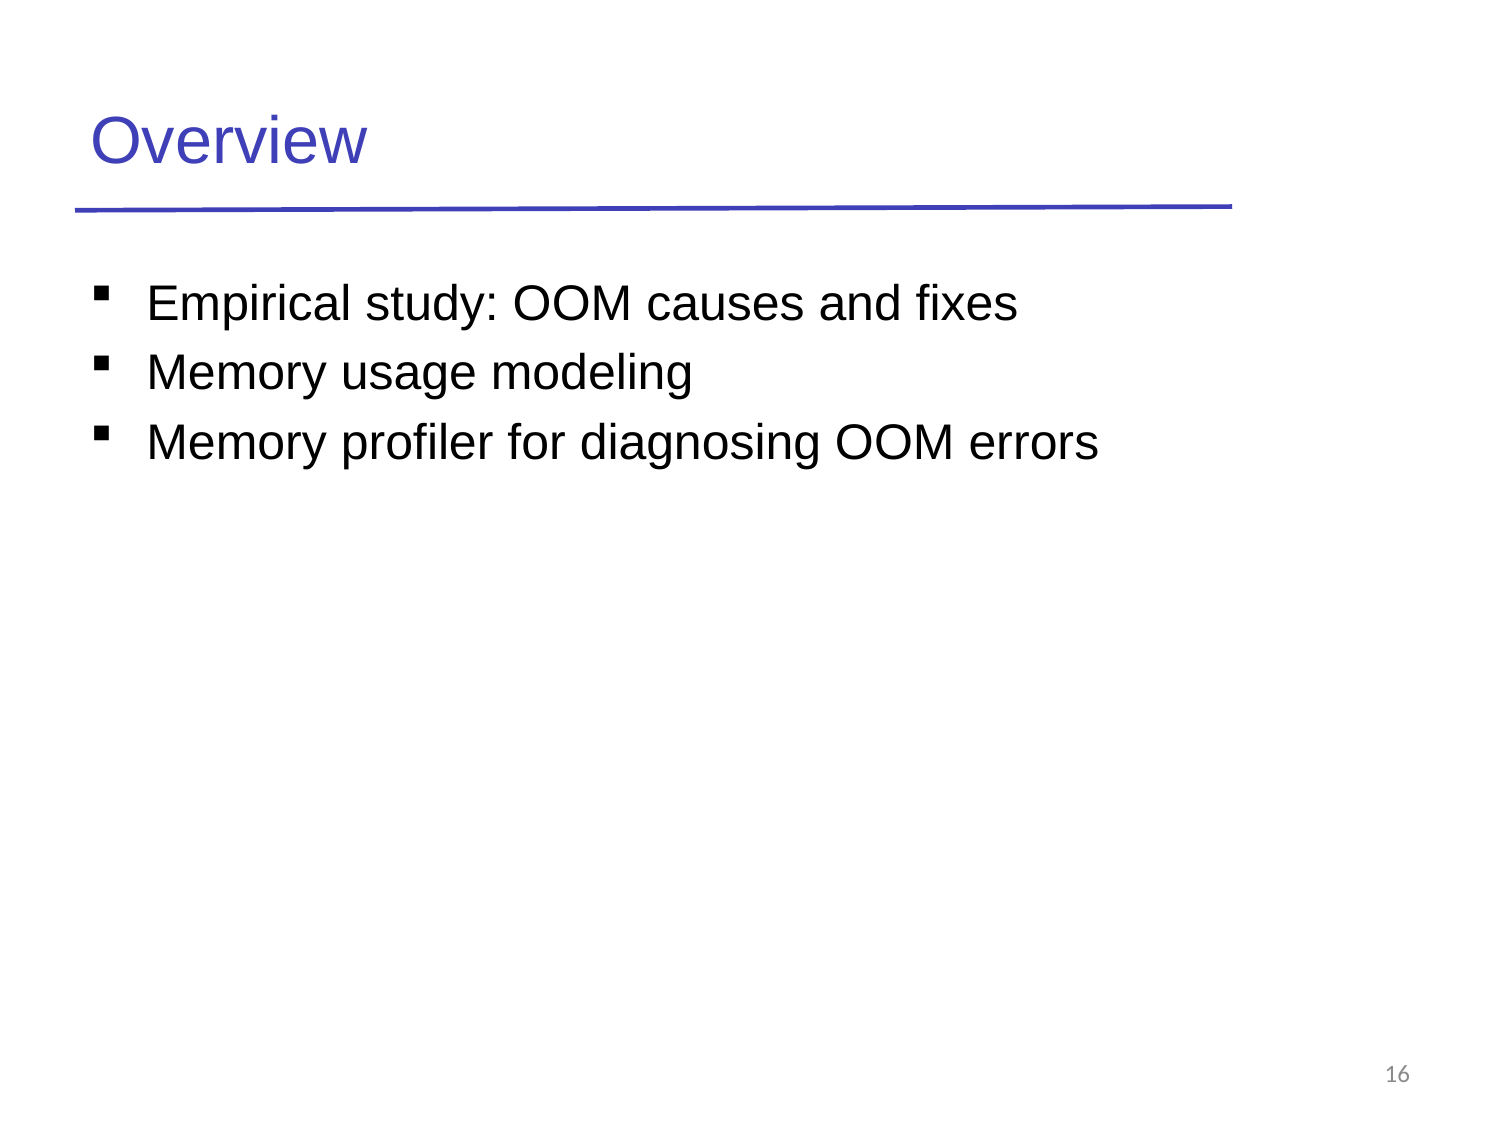

# Overview
Empirical study: OOM causes and fixes
Memory usage modeling
Memory profiler for diagnosing OOM errors
16